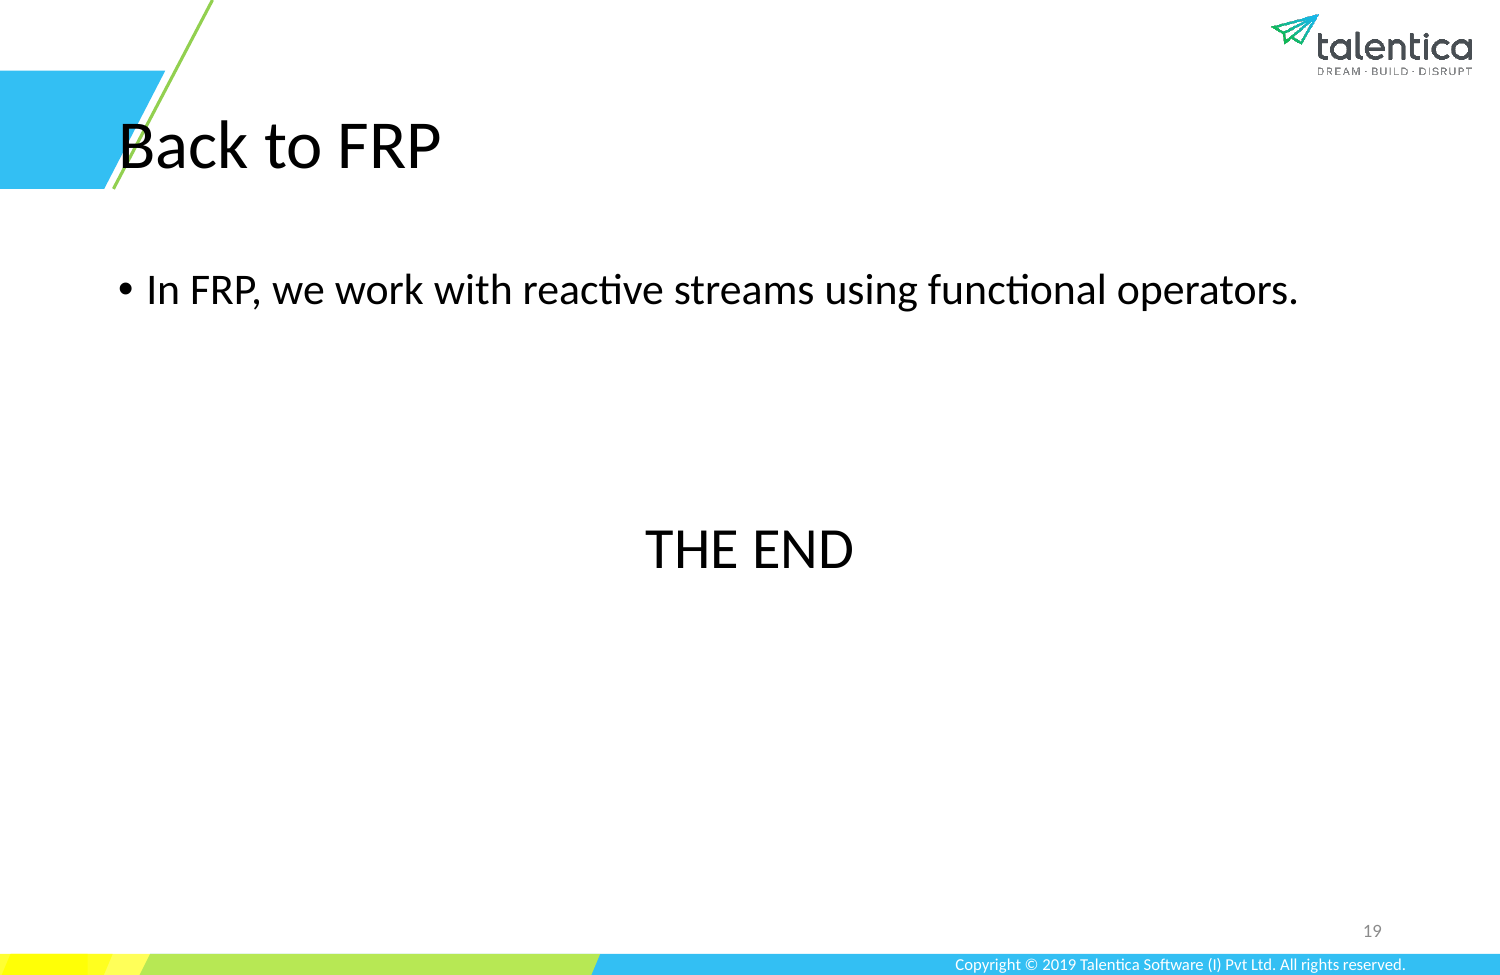

# Back to FRP
In FRP, we work with reactive streams using functional operators.

THE END
19